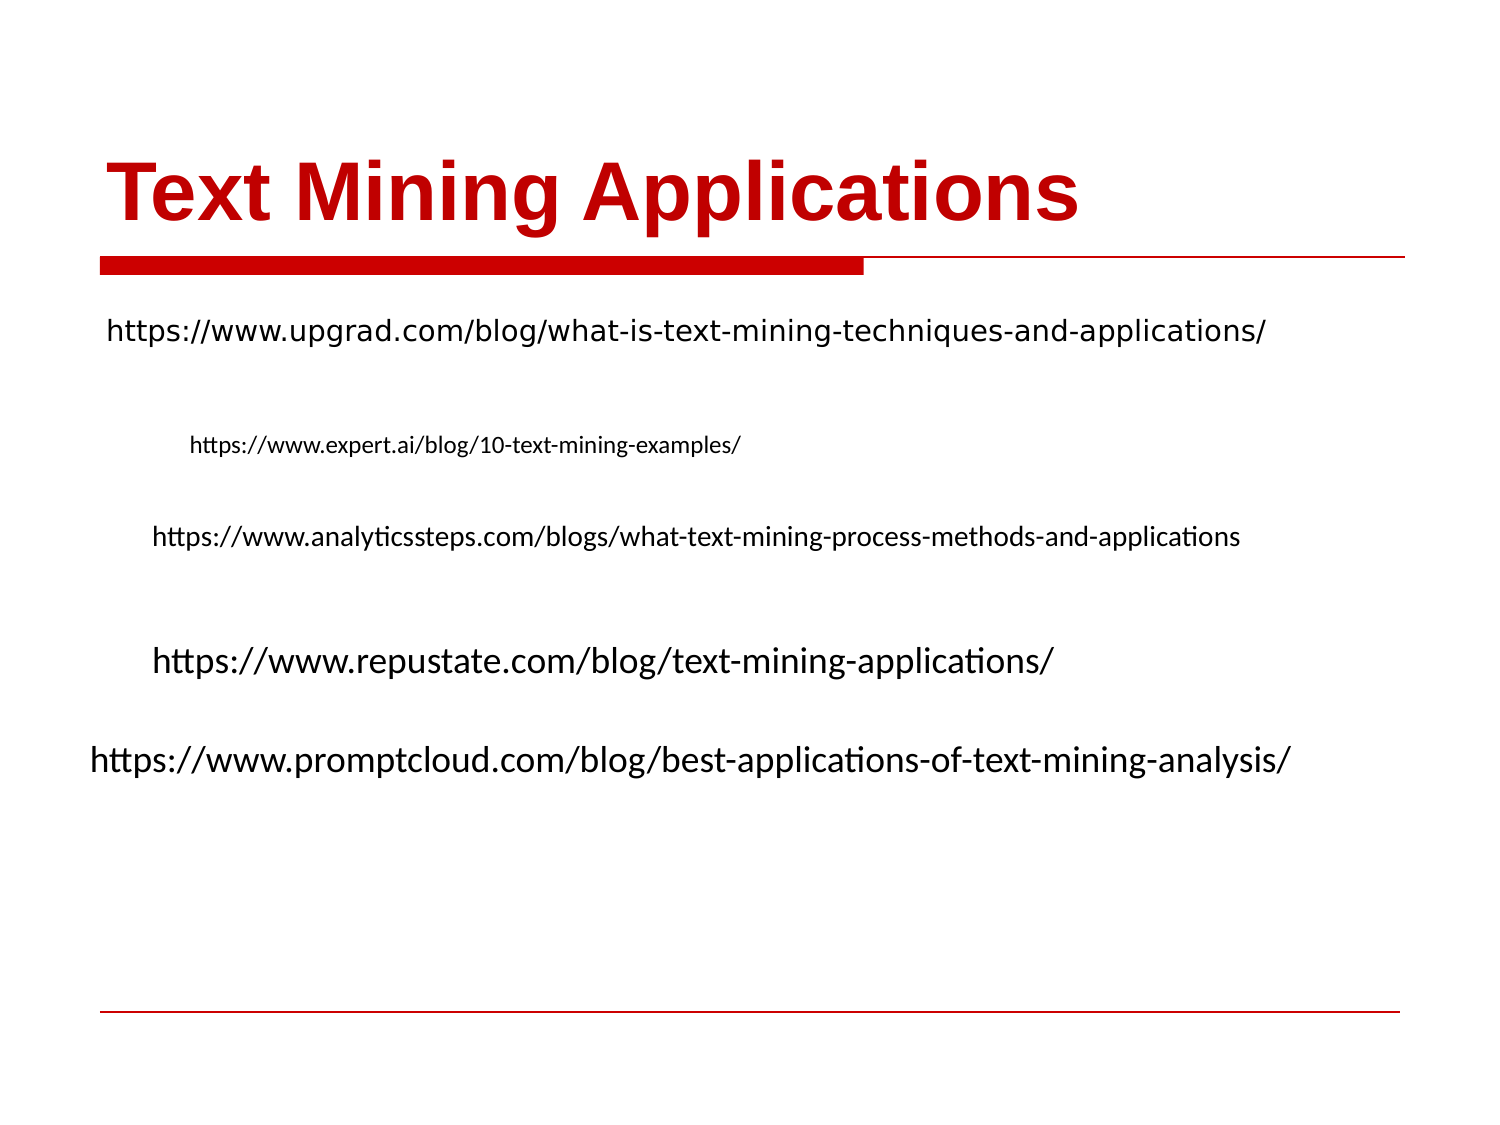

# Text Mining Applications
https://www.upgrad.com/blog/what-is-text-mining-techniques-and-applications/
https://www.expert.ai/blog/10-text-mining-examples/
https://www.analyticssteps.com/blogs/what-text-mining-process-methods-and-applications
https://www.repustate.com/blog/text-mining-applications/
https://www.promptcloud.com/blog/best-applications-of-text-mining-analysis/